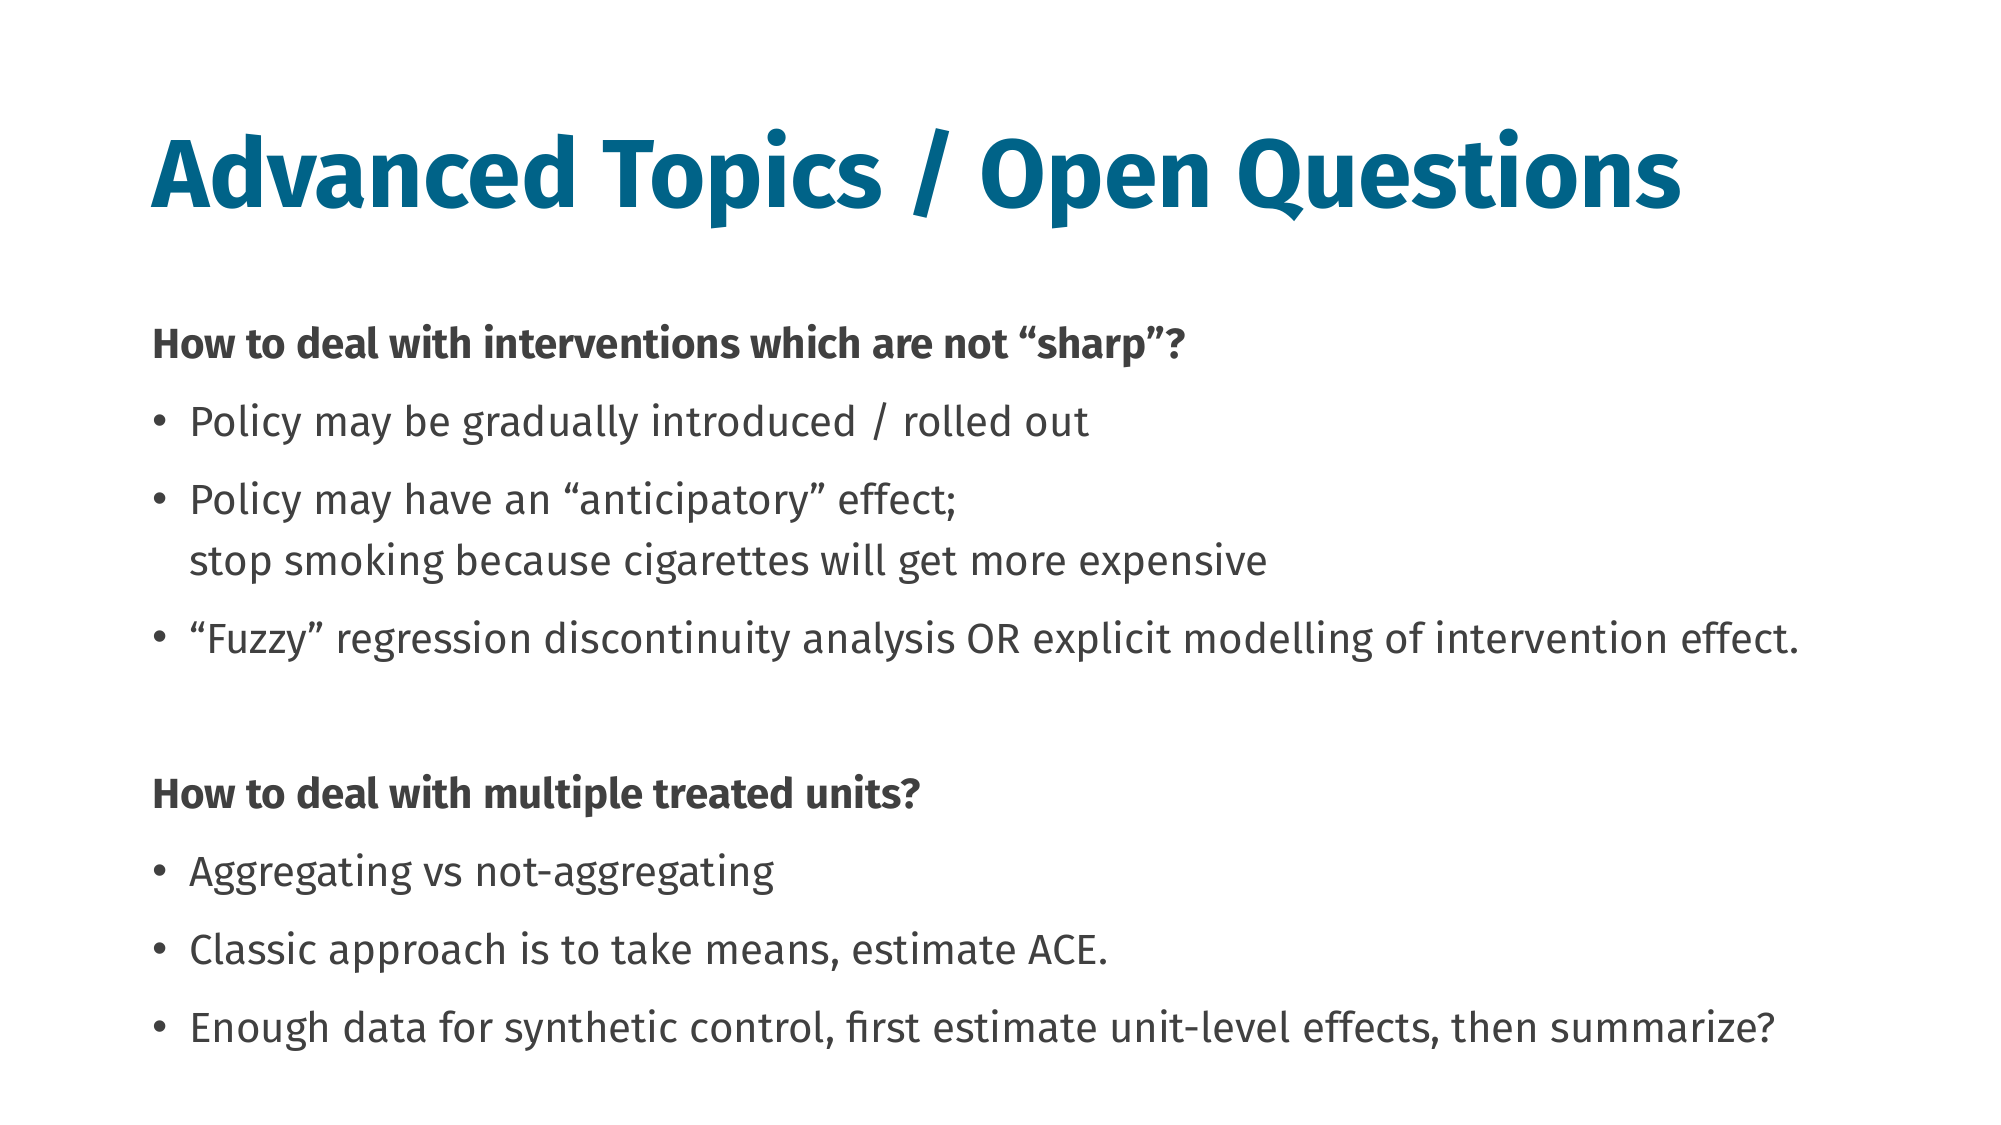

# Advanced Topics / Open Questions
How to deal with interventions which are not “sharp”?
Policy may be gradually introduced / rolled out
Policy may have an “anticipatory” effect;
stop smoking because cigarettes will get more expensive
“Fuzzy” regression discontinuity analysis OR explicit modelling of intervention effect.

How to deal with multiple treated units?
Aggregating vs not-aggregating
Classic approach is to take means, estimate ACE.
Enough data for synthetic control, first estimate unit-level effects, then summarize?